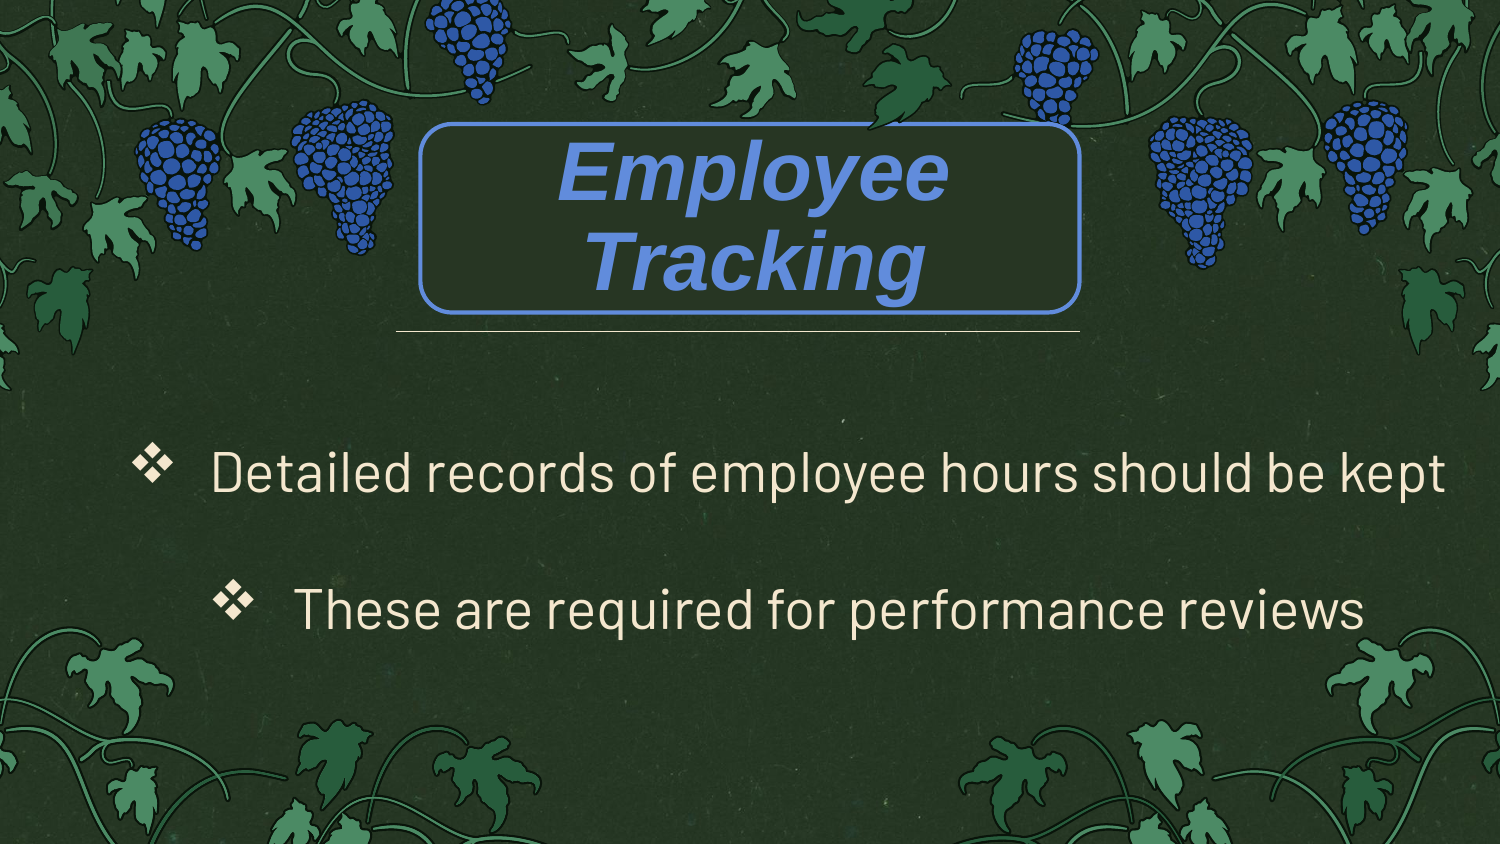

Employee Tracking

Detailed records of employee hours should be kept
These are required for performance reviews